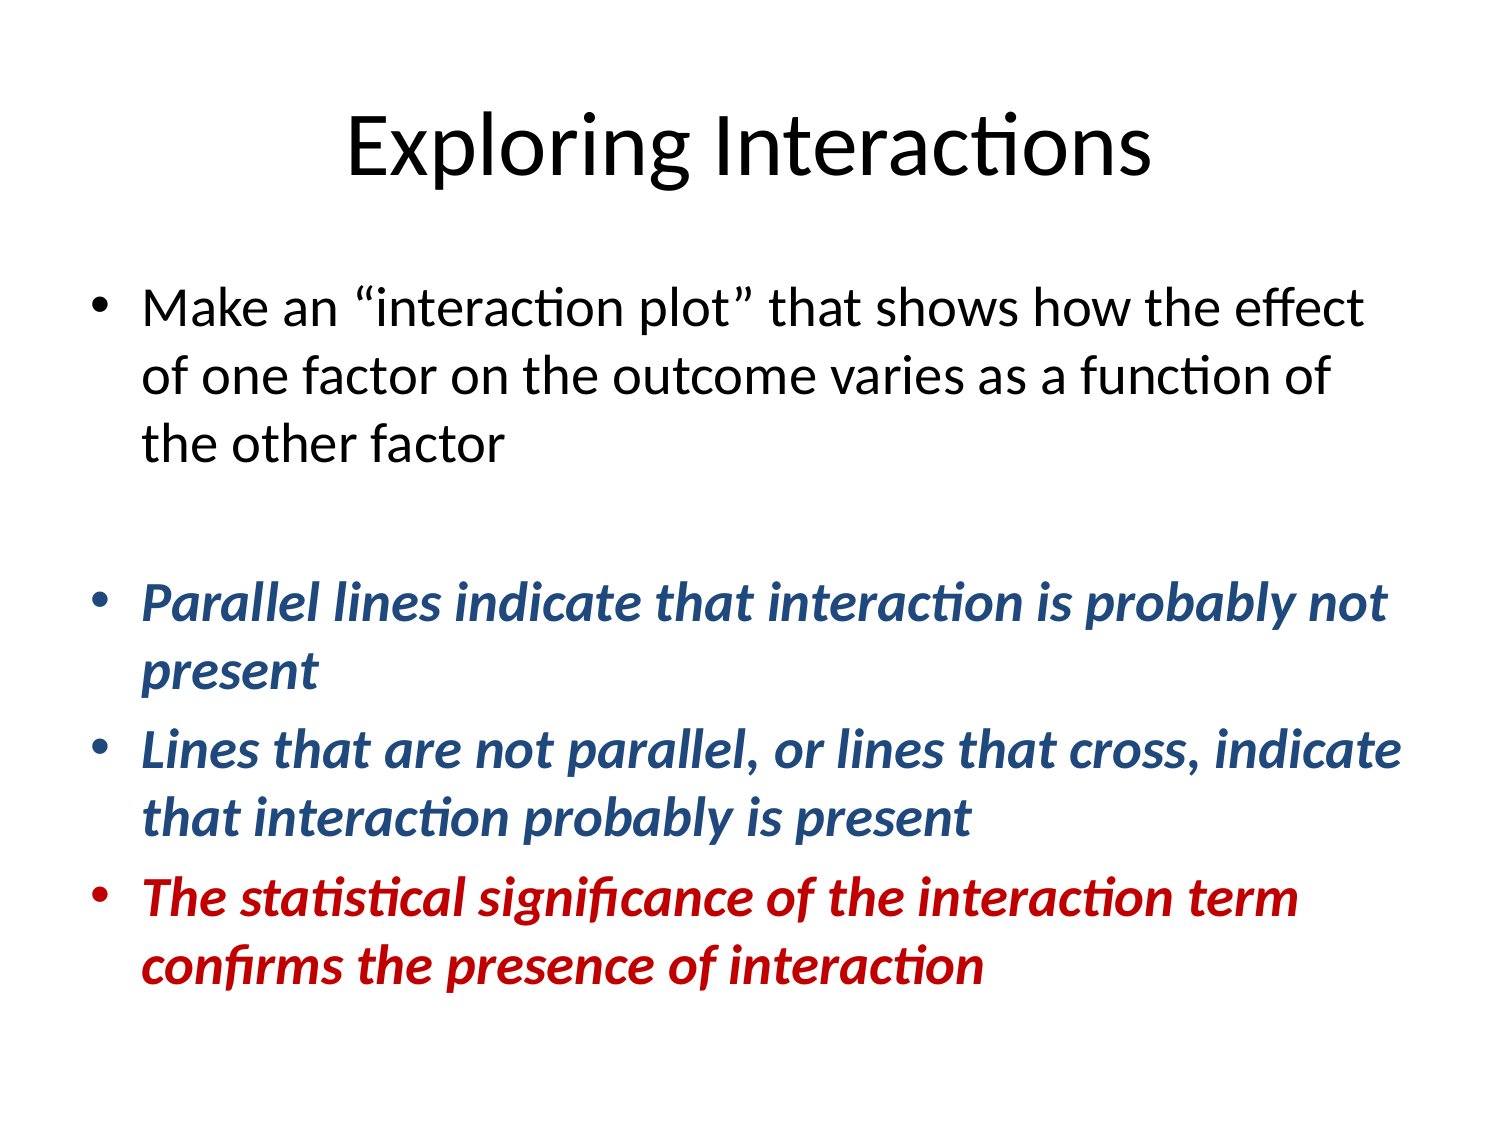

# Exploring Interactions
Make an “interaction plot” that shows how the effect of one factor on the outcome varies as a function of the other factor

Parallel lines indicate that interaction is probably not present
Lines that are not parallel, or lines that cross, indicate that interaction probably is present
The statistical significance of the interaction term confirms the presence of interaction